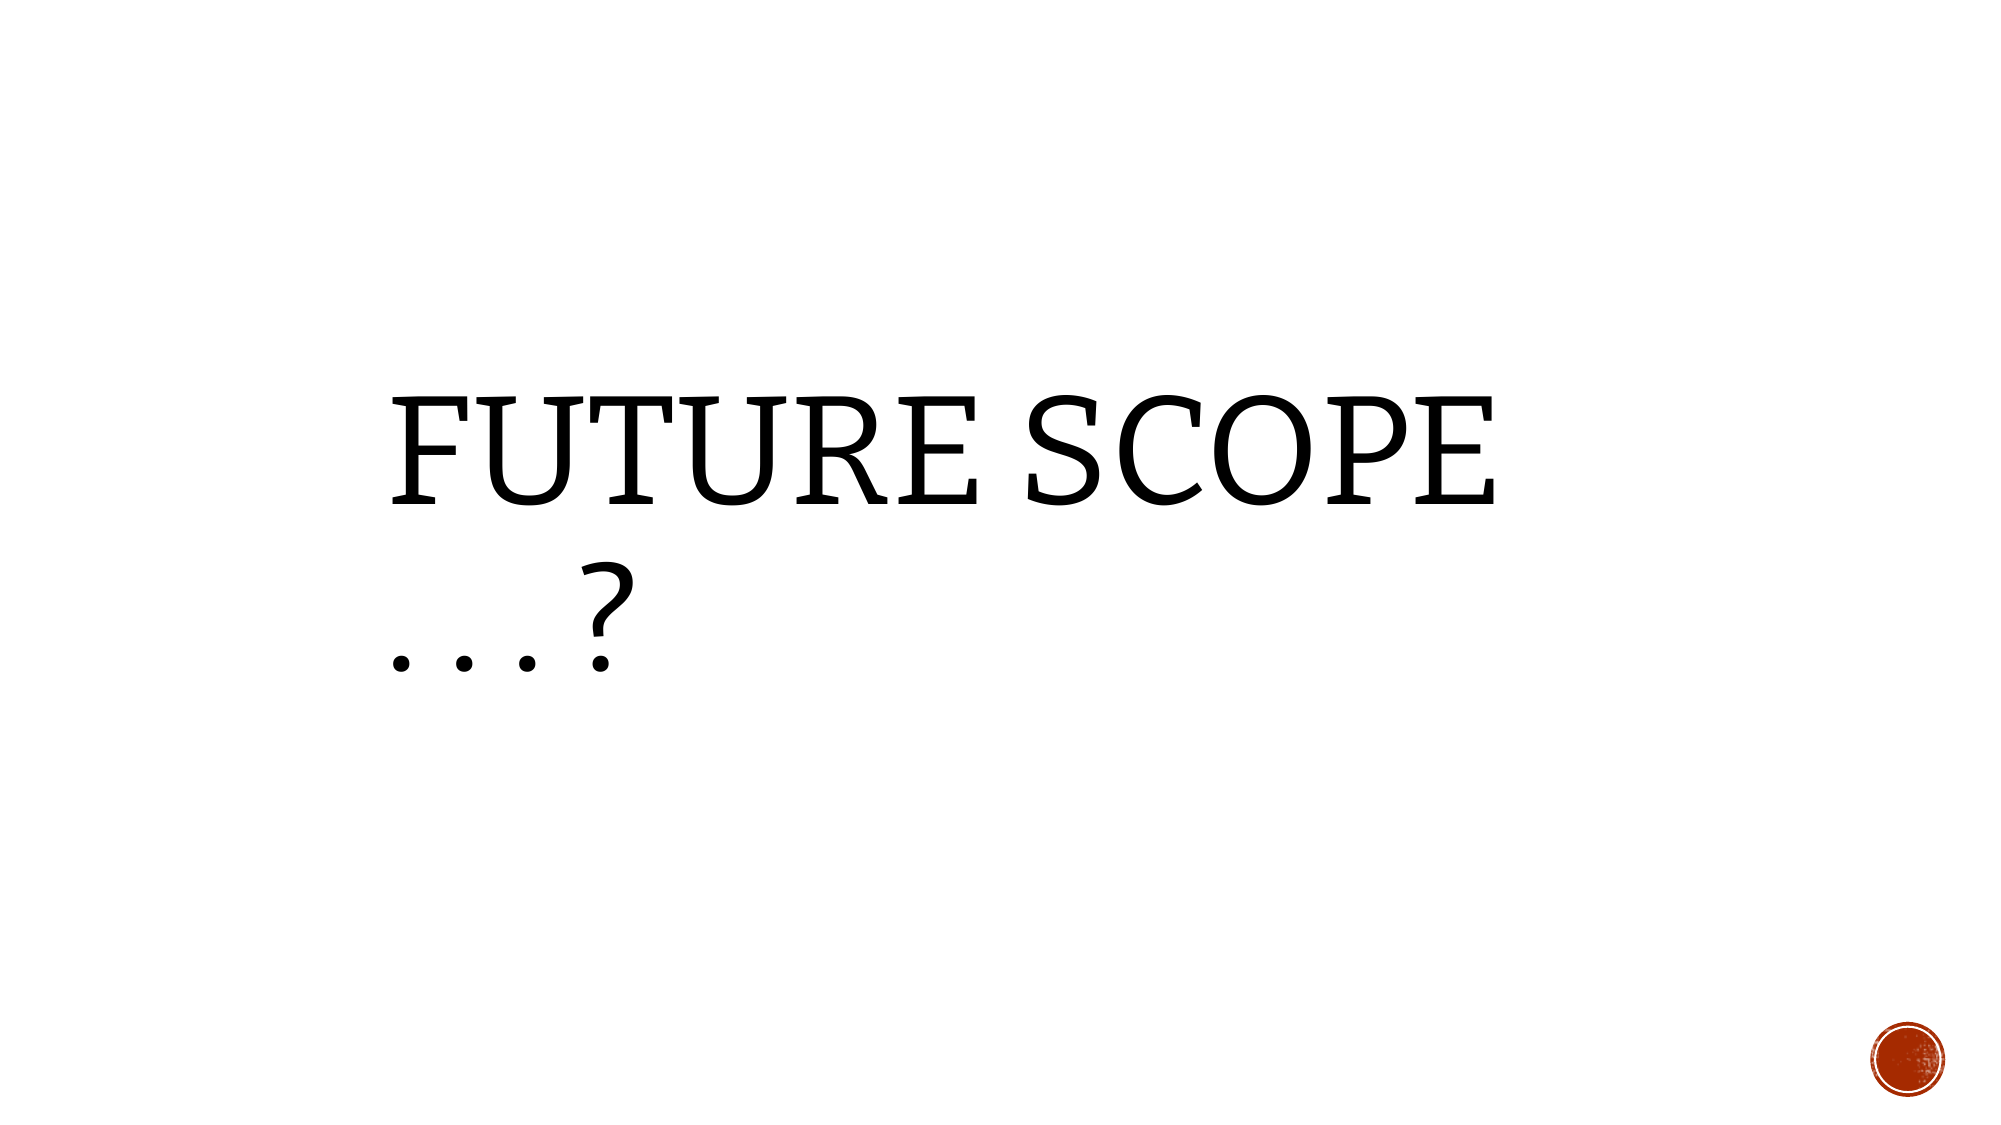

# FUTURE SCOPE . . . ?